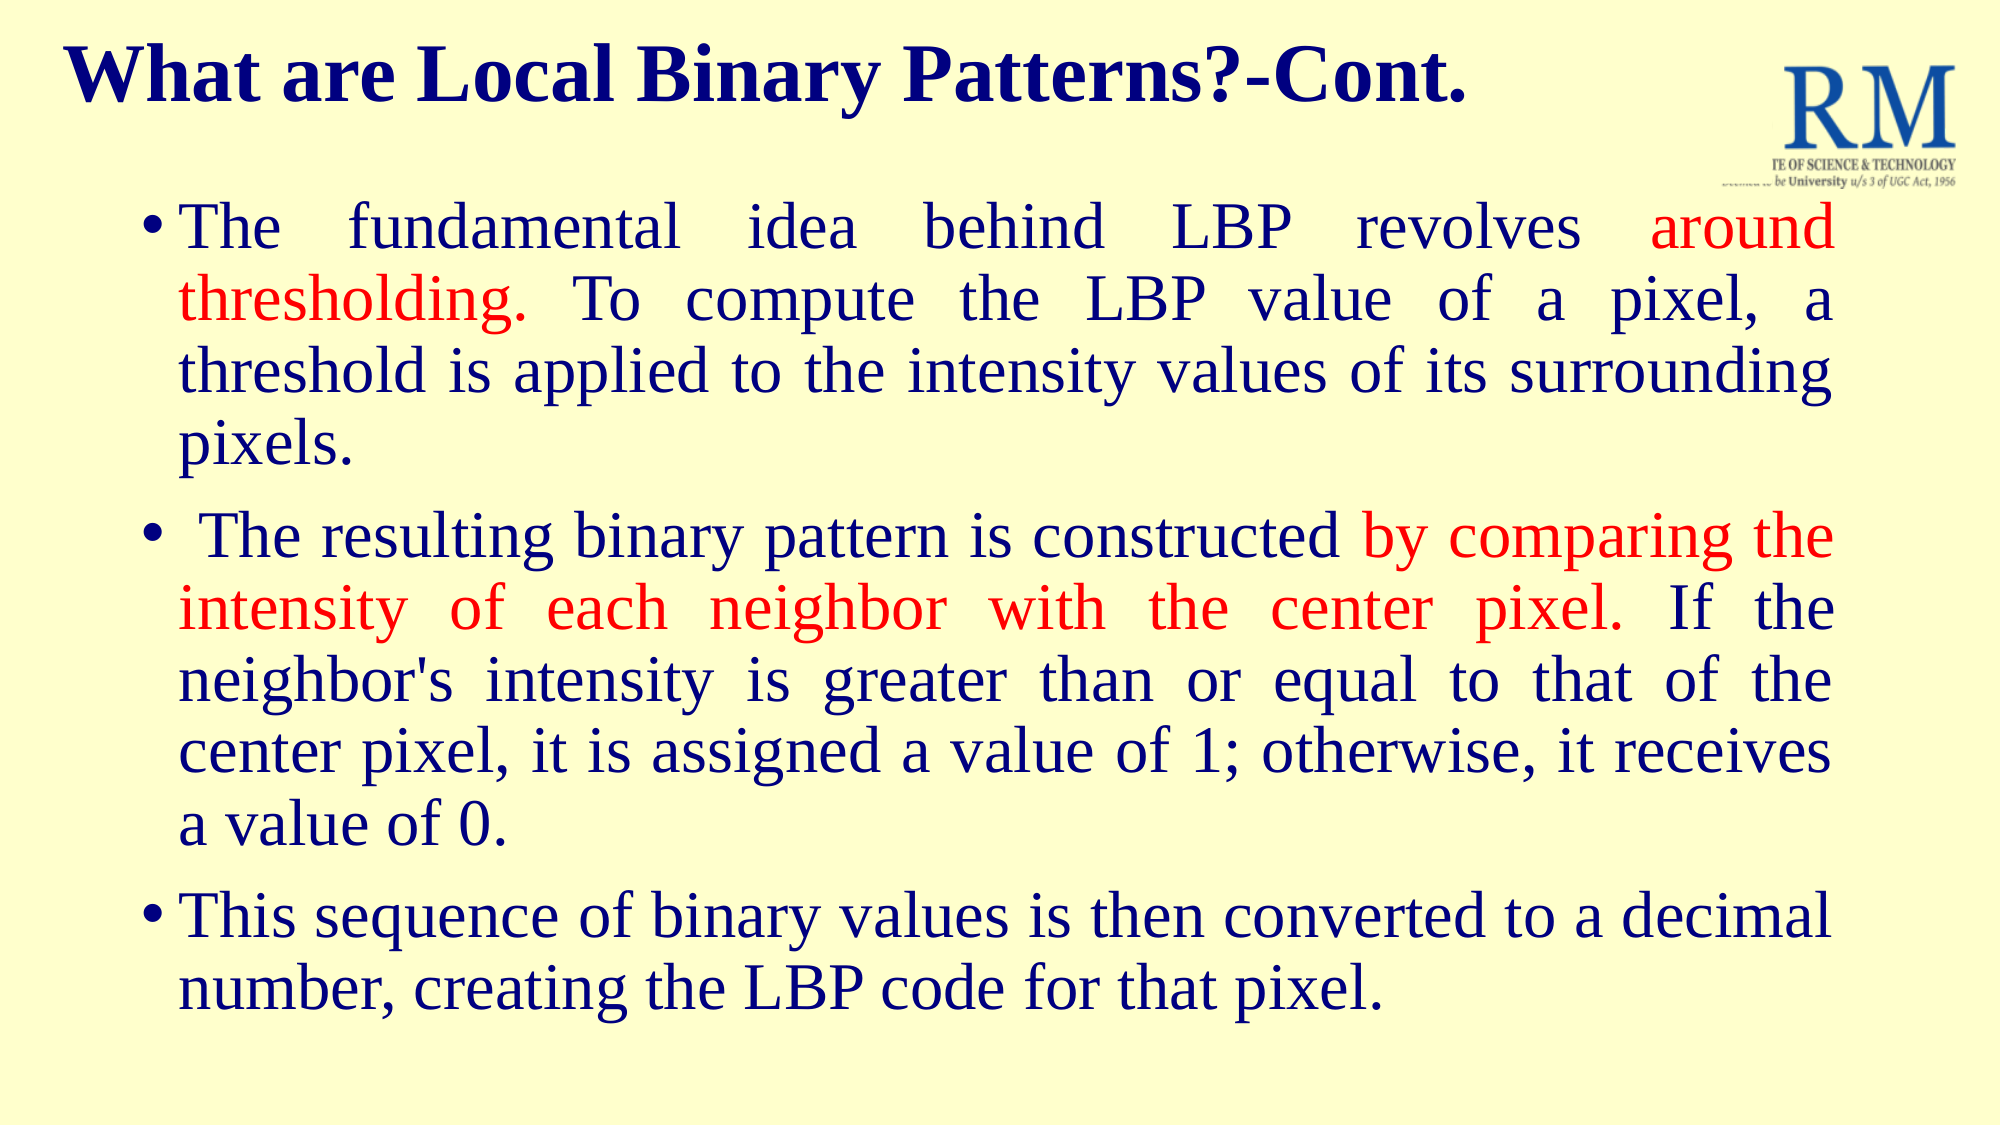

# What are Local Binary Patterns?-Cont.
The fundamental idea behind LBP revolves around thresholding. To compute the LBP value of a pixel, a threshold is applied to the intensity values of its surrounding pixels.
 The resulting binary pattern is constructed by comparing the intensity of each neighbor with the center pixel. If the neighbor's intensity is greater than or equal to that of the center pixel, it is assigned a value of 1; otherwise, it receives a value of 0.
This sequence of binary values is then converted to a decimal number, creating the LBP code for that pixel.